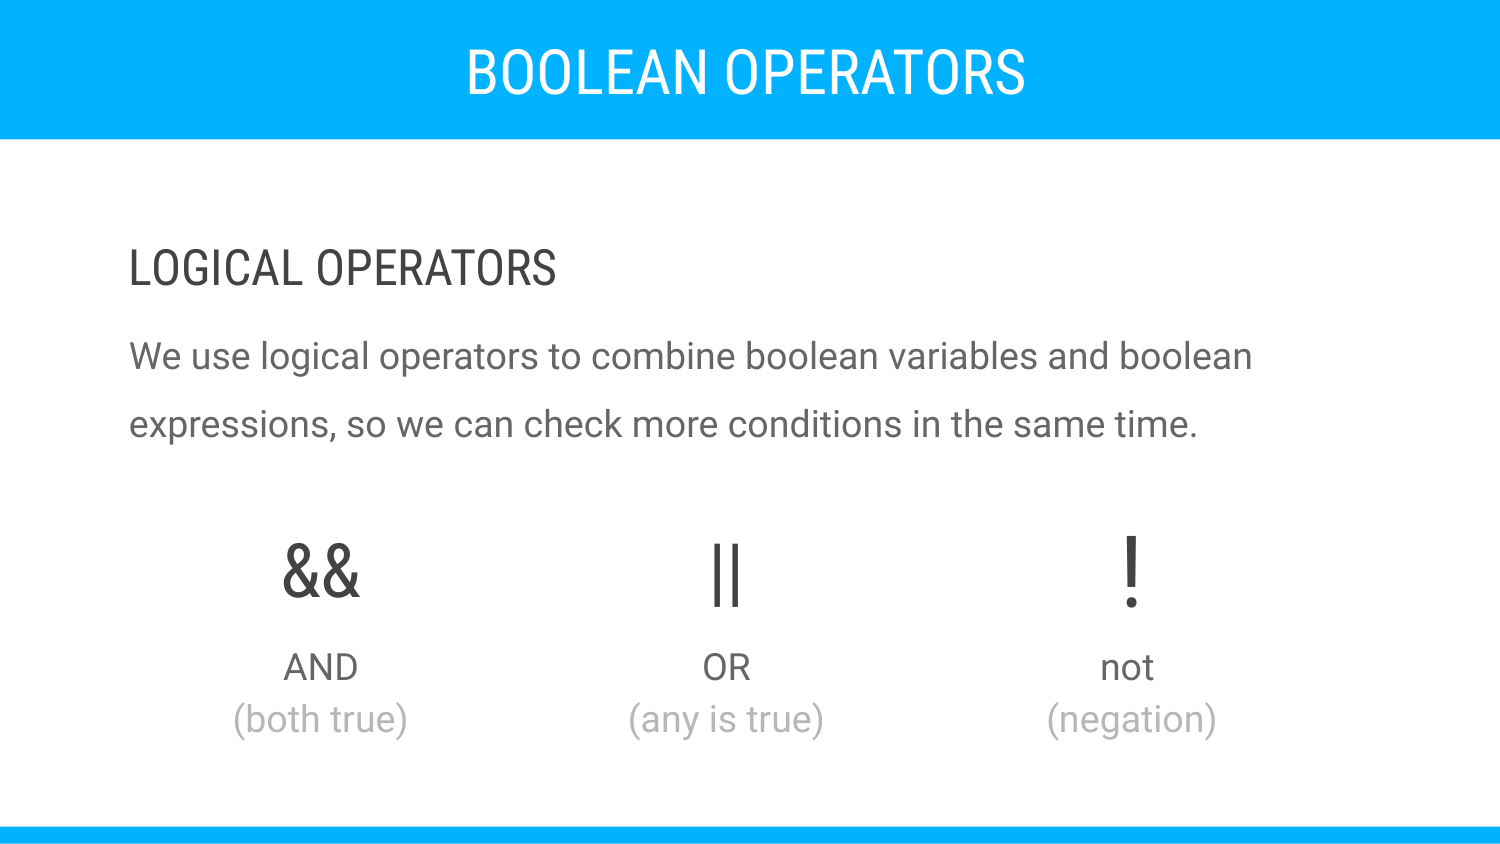

BOOLEAN OPERATORS
LOGICAL OPERATORS
We use logical operators to combine boolean variables and boolean expressions, so we can check more conditions in the same time.
&&
||
!
AND
(both true)
OR
(any is true)
not
(negation)